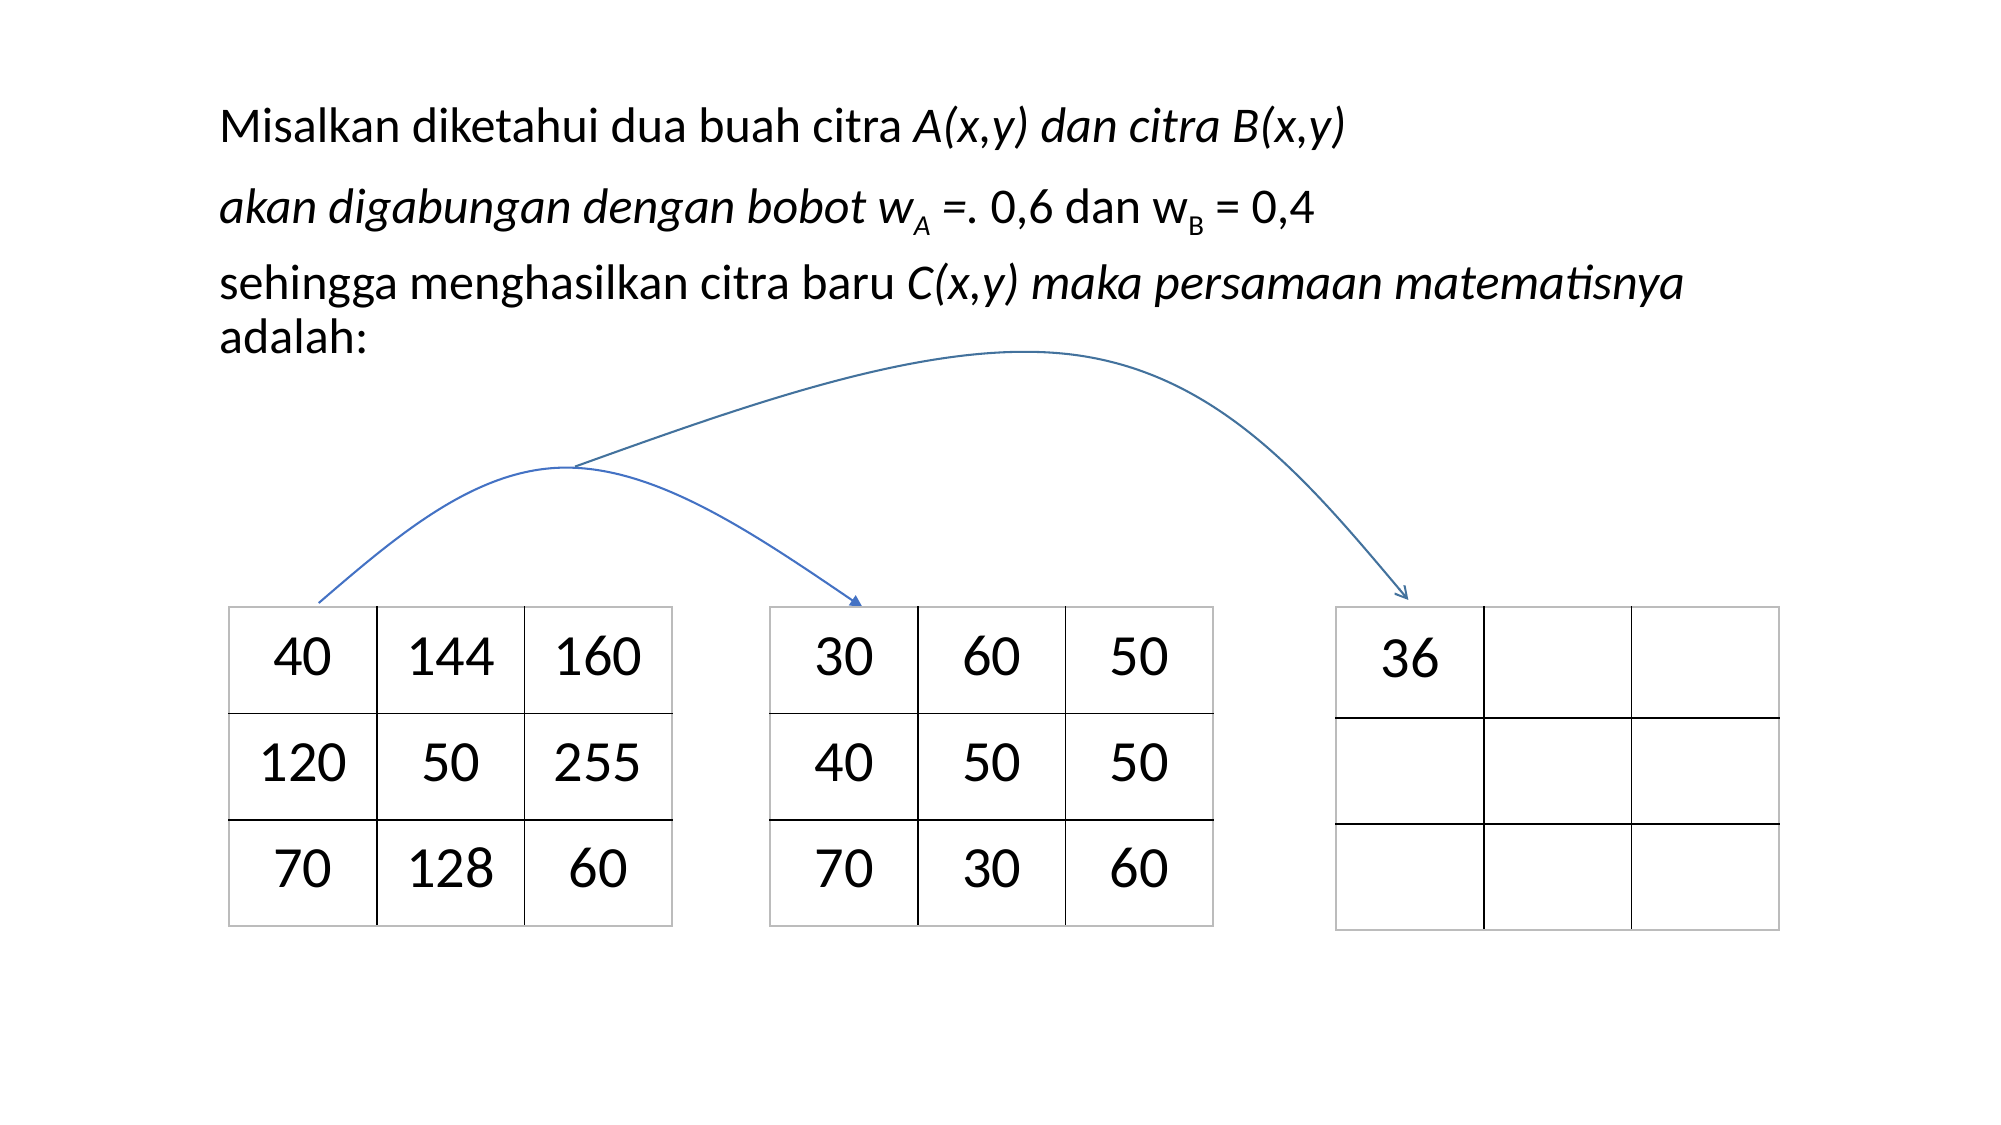

Misalkan diketahui dua buah citra A(x,y) dan citra B(x,y)
akan digabungan dengan bobot wA =. 0,6 dan wB = 0,4
sehingga menghasilkan citra baru C(x,y) maka persamaan matematisnya adalah:

| 40 | 144 | 160 |
| --- | --- | --- |
| 120 | 50 | 255 |
| 70 | 128 | 60 |
| 30 | 60 | 50 |
| --- | --- | --- |
| 40 | 50 | 50 |
| 70 | 30 | 60 |
| 36 |  |  |
| --- | --- | --- |
|  |  |  |
|  |  |  |